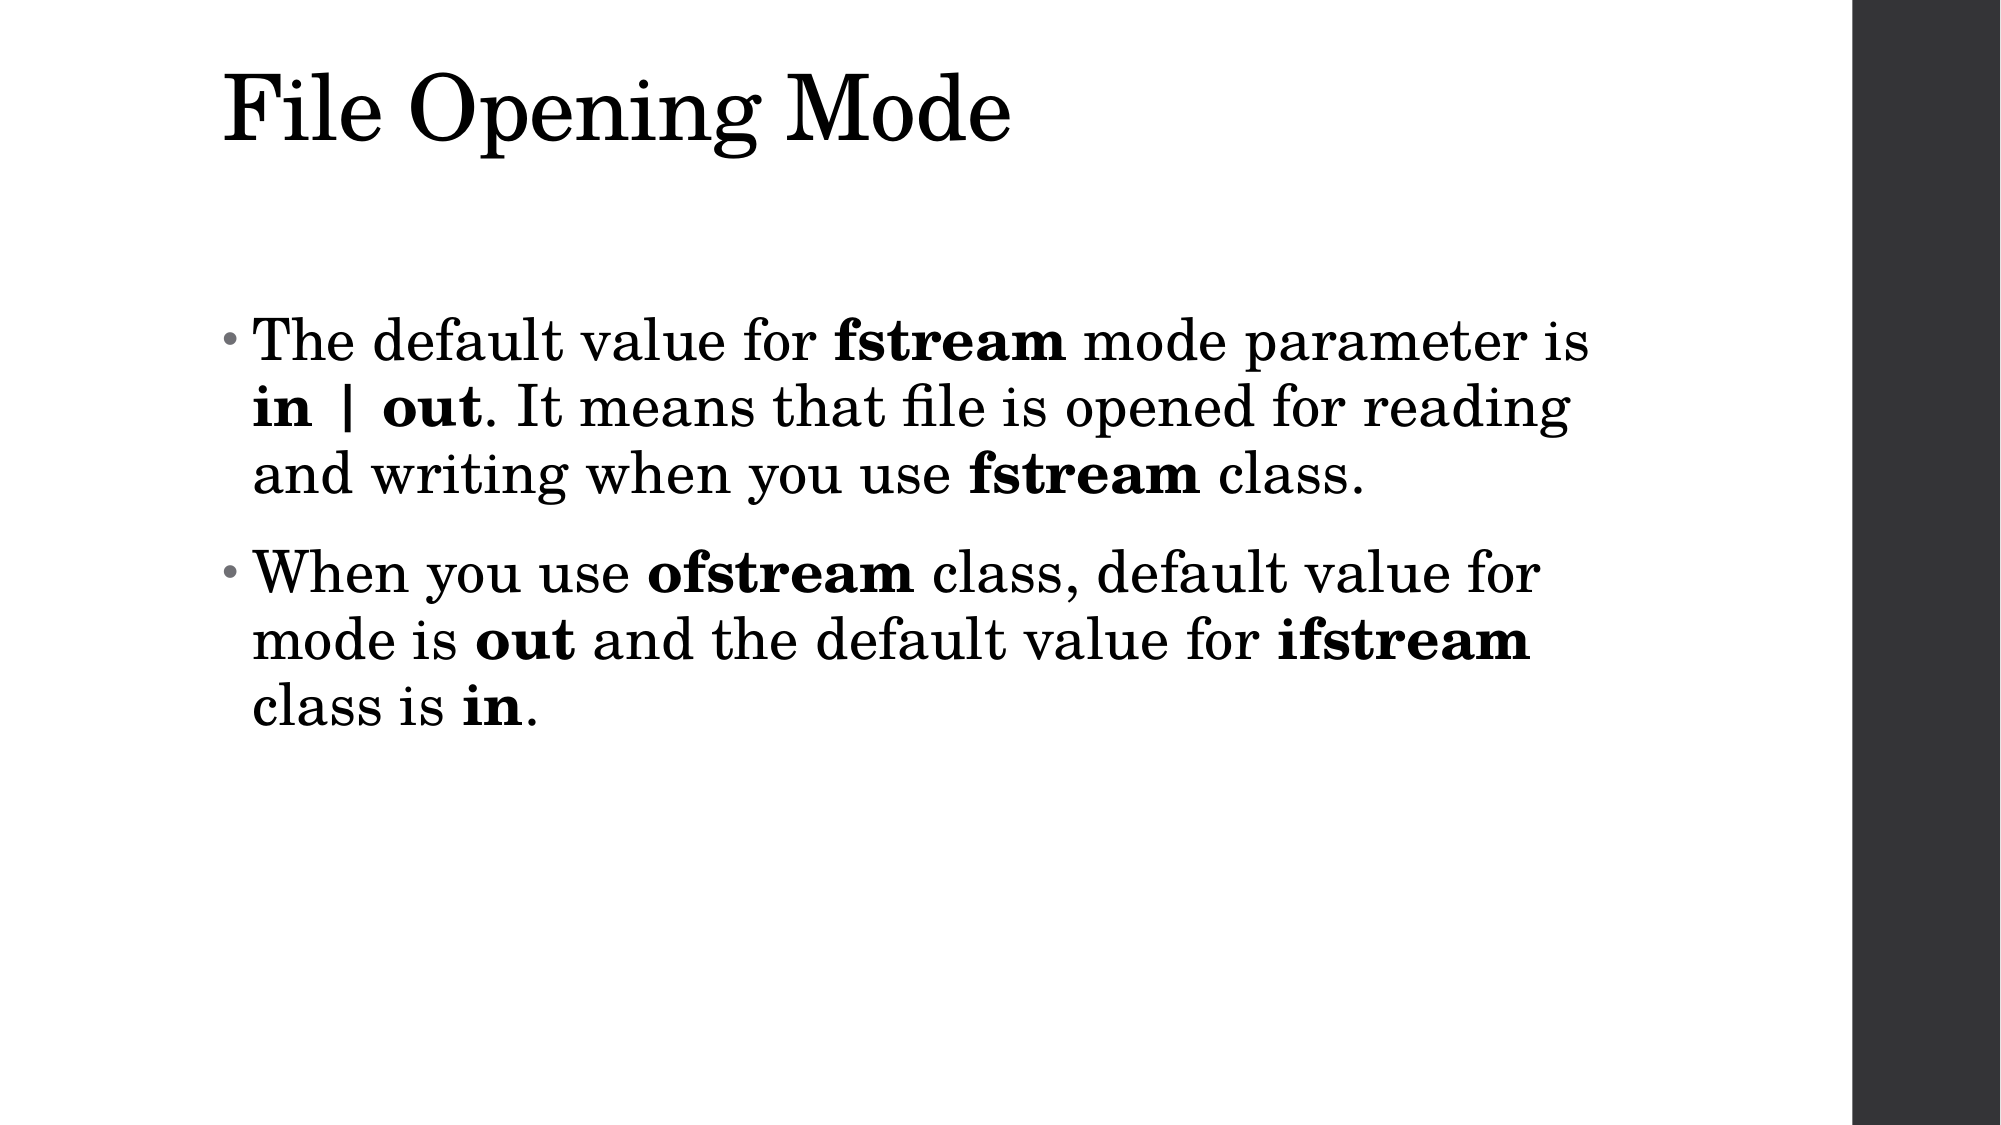

# File Opening Mode
The default value for fstream mode parameter is in | out. It means that file is opened for reading and writing when you use fstream class.
When you use ofstream class, default value for mode is out and the default value for ifstream class is in.